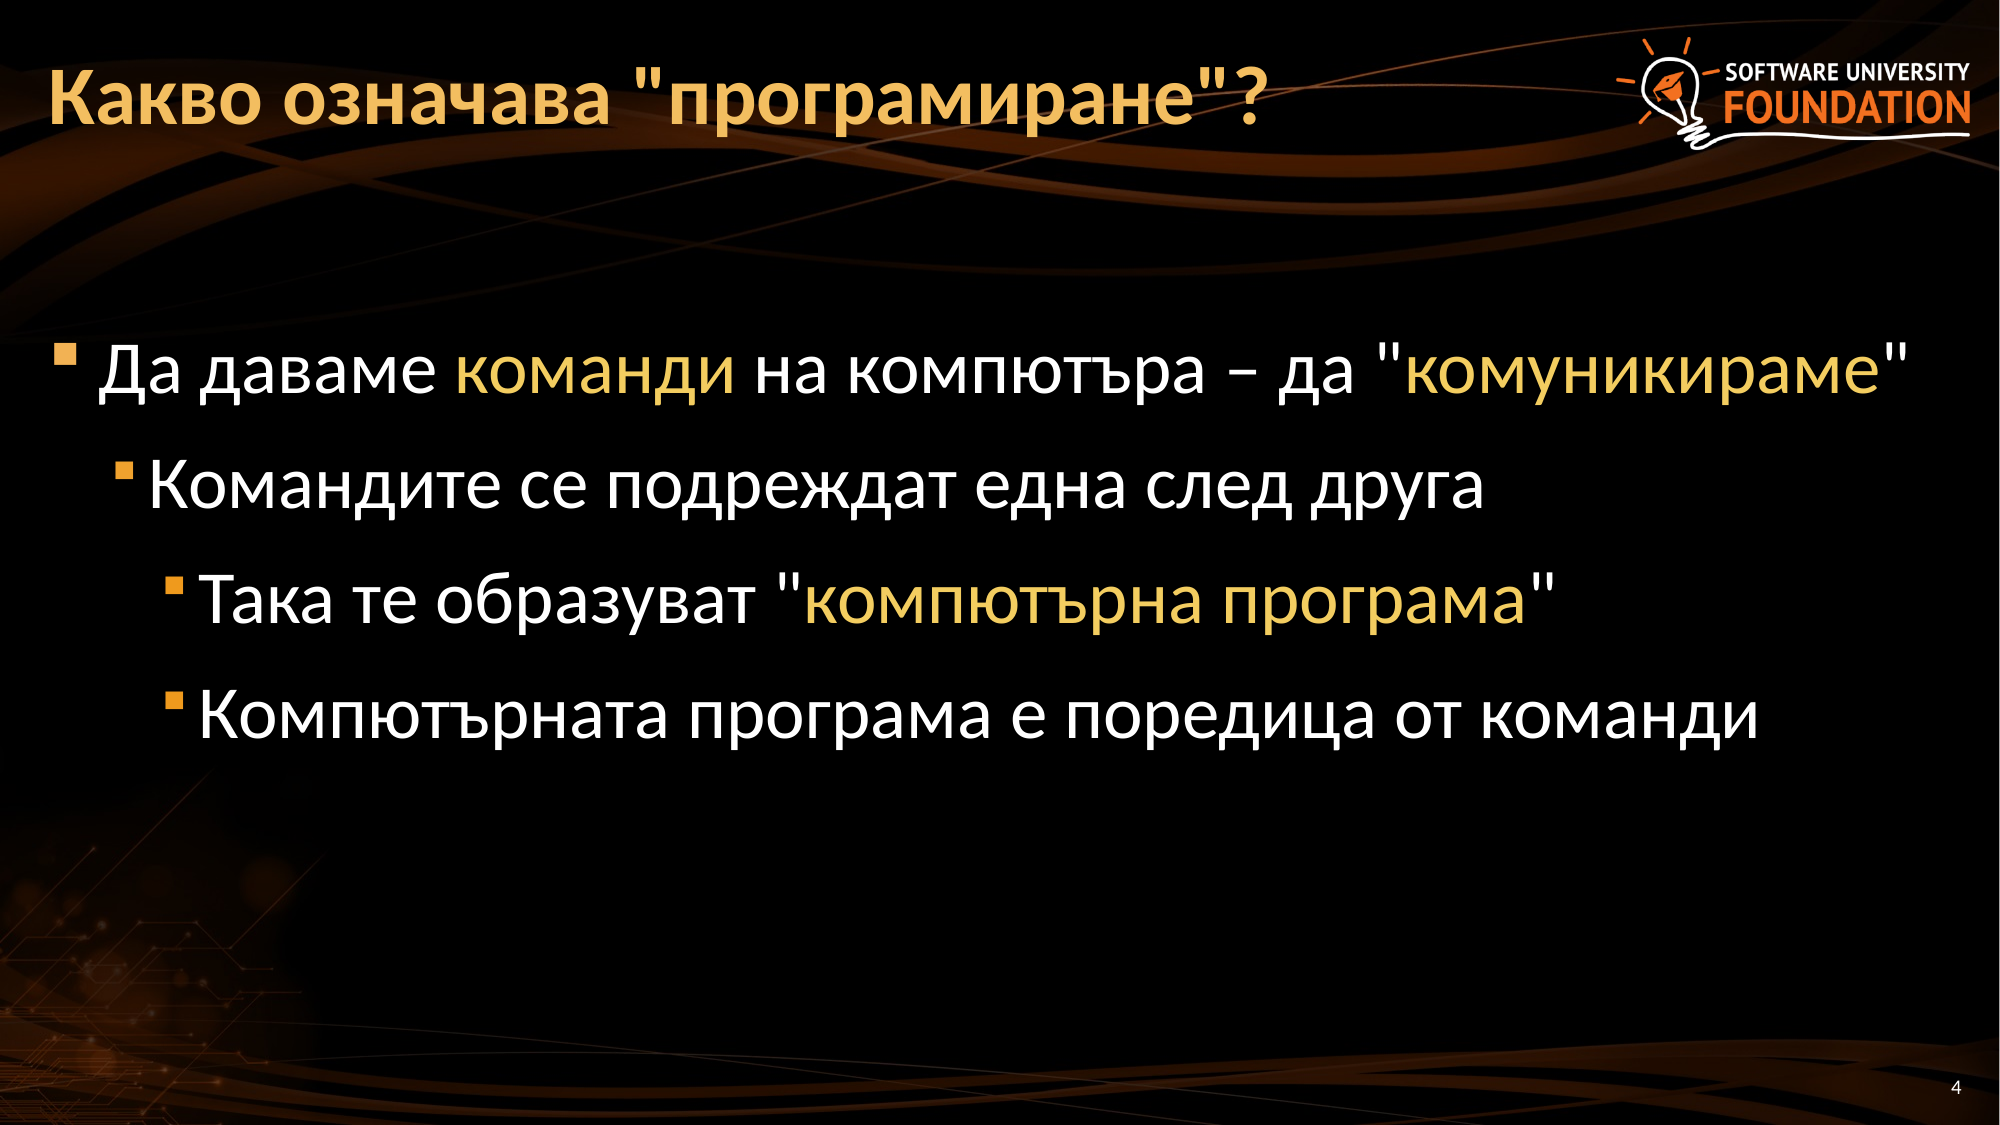

# Какво означава "програмиране"?
Да даваме команди на компютъра – да "комуникираме"
Командите се подреждат една след друга
Така те образуват "компютърна програма"
Компютърната програма е поредица от команди
4